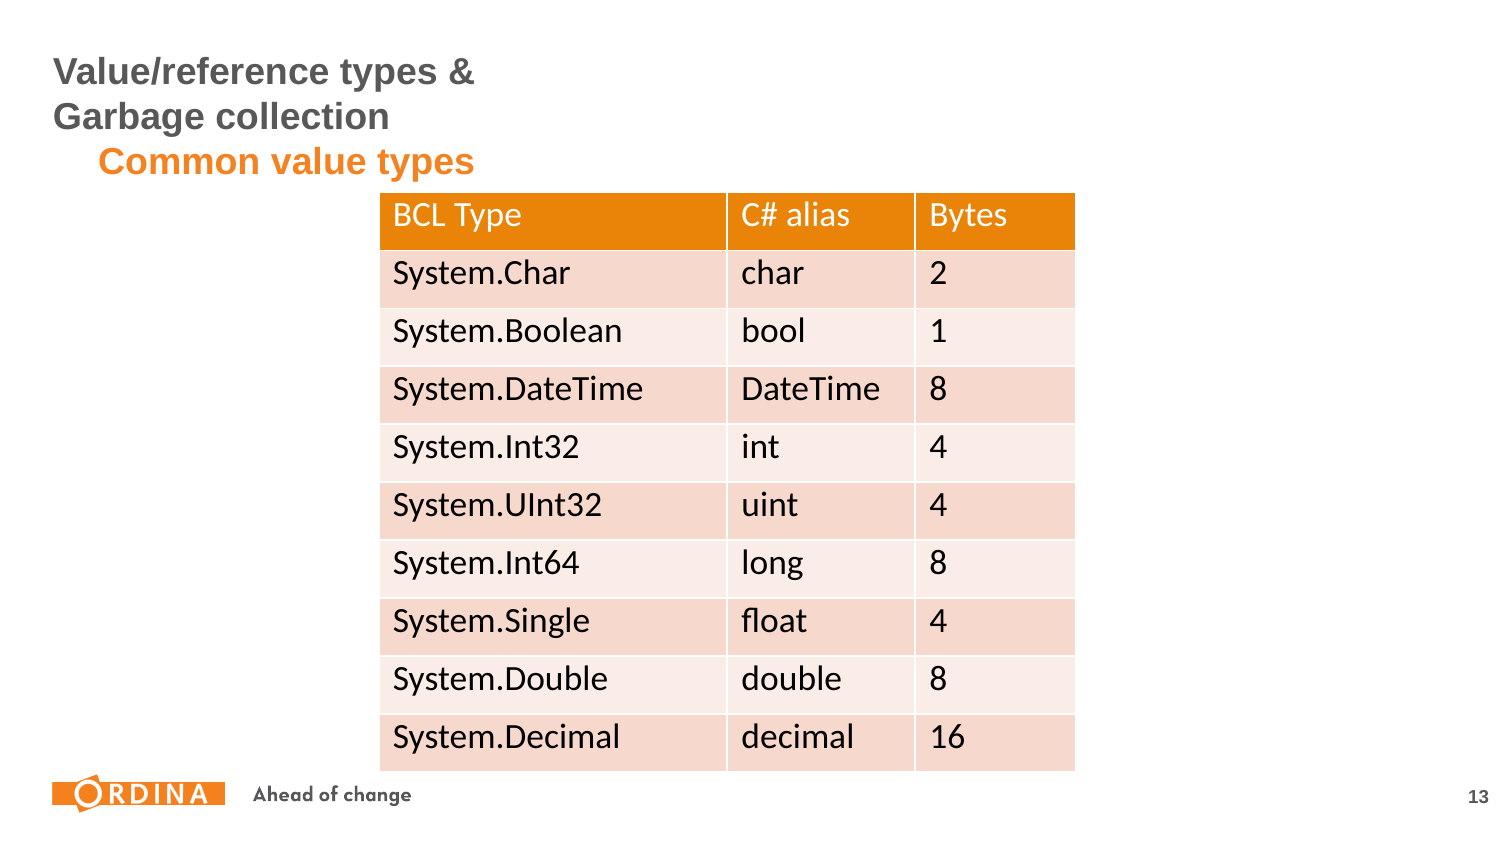

# Value/reference types & Garbage collection
Common value types
| BCL Type | C# alias | Bytes |
| --- | --- | --- |
| System.Char | char | 2 |
| System.Boolean | bool | 1 |
| System.DateTime | DateTime | 8 |
| System.Int32 | int | 4 |
| System.UInt32 | uint | 4 |
| System.Int64 | long | 8 |
| System.Single | float | 4 |
| System.Double | double | 8 |
| System.Decimal | decimal | 16 |